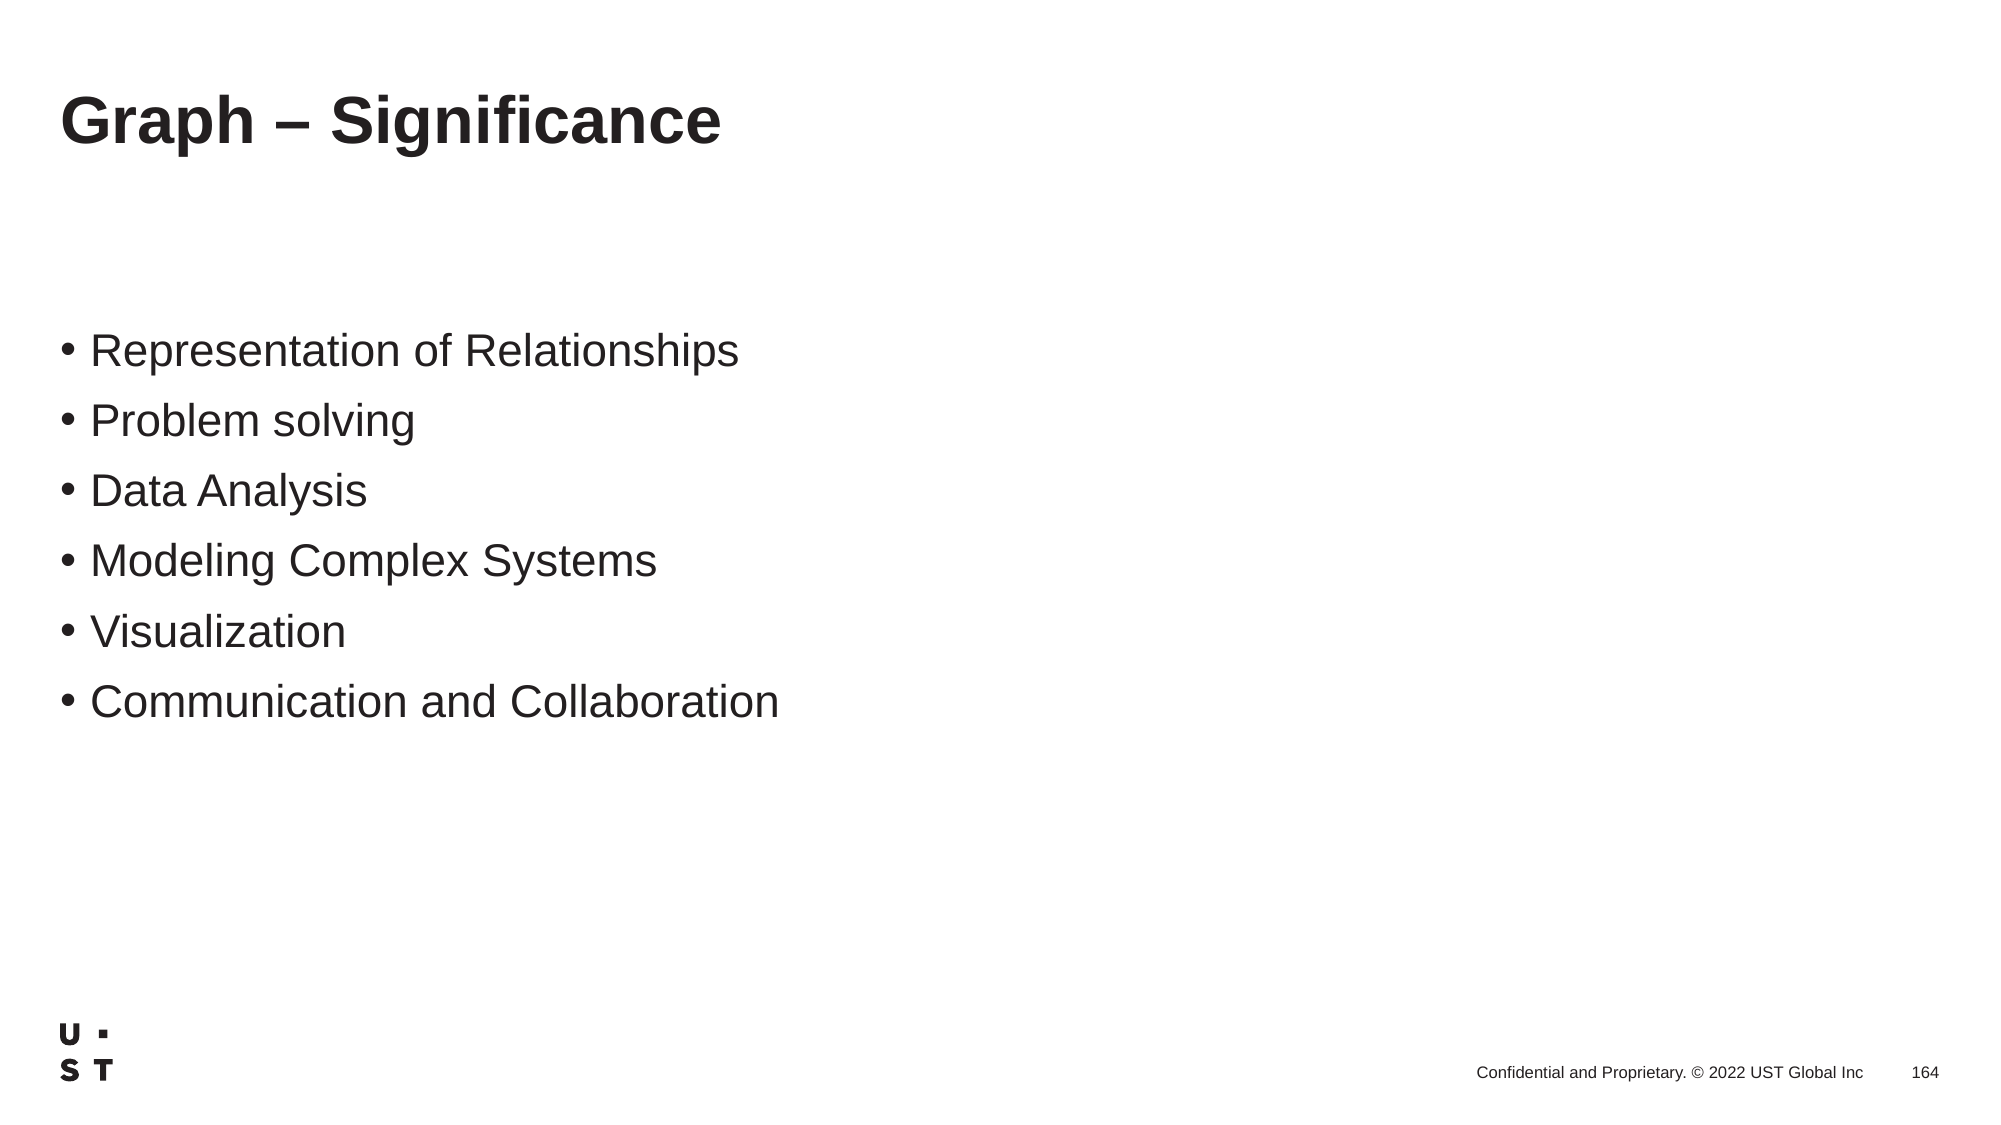

# Graph – Significance

Representation of Relationships
Problem solving
Data Analysis
Modeling Complex Systems
Visualization
Communication and Collaboration